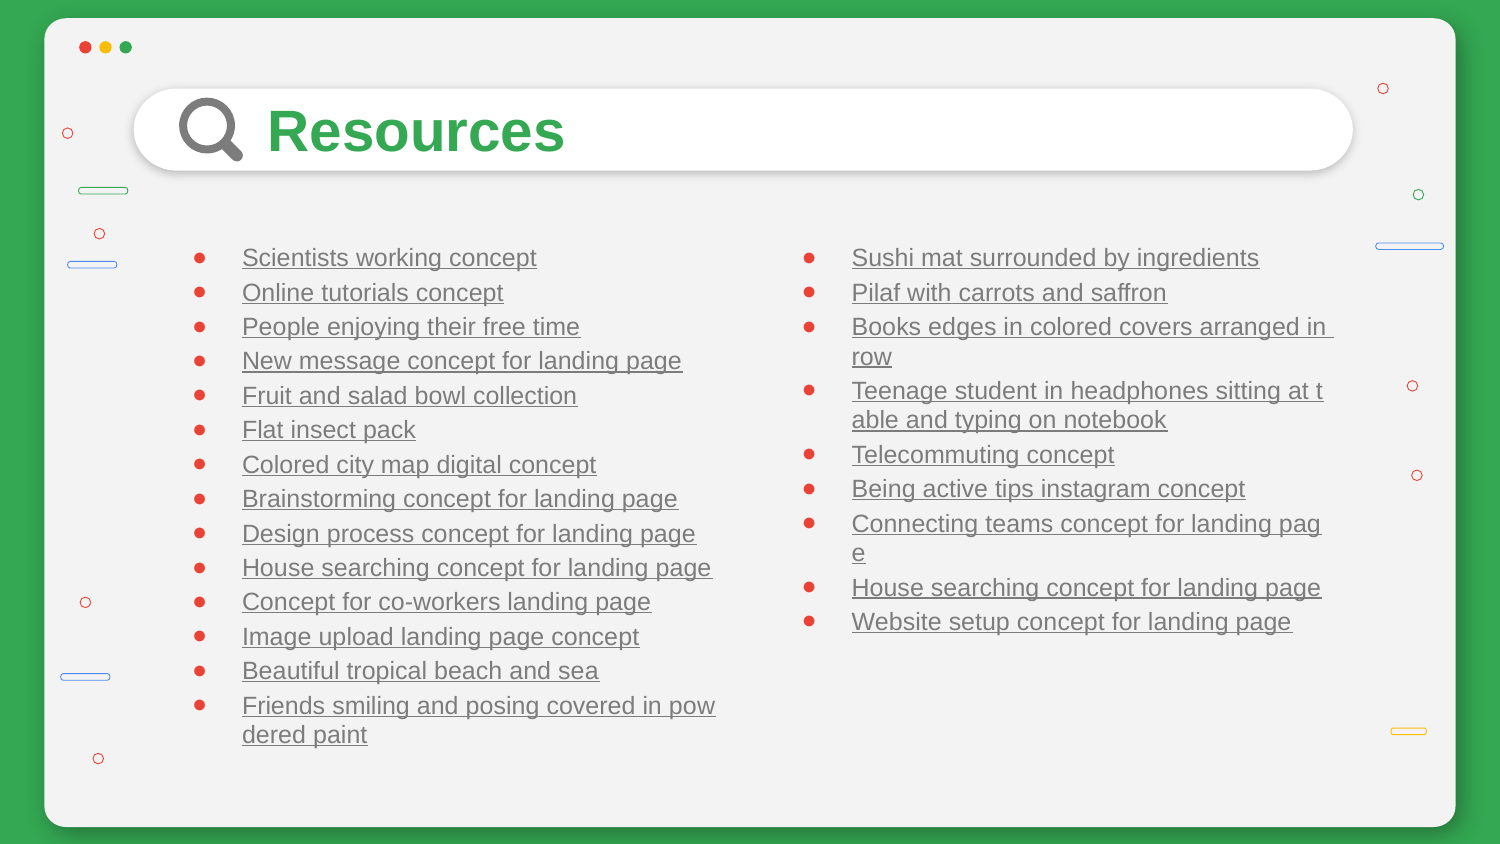

# Resources
Scientists working concept
Online tutorials concept
People enjoying their free time
New message concept for landing page
Fruit and salad bowl collection
Flat insect pack
Colored city map digital concept
Brainstorming concept for landing page
Design process concept for landing page
House searching concept for landing page
Concept for co-workers landing page
Image upload landing page concept
Beautiful tropical beach and sea
Friends smiling and posing covered in powdered paint

Sushi mat surrounded by ingredients
Pilaf with carrots and saffron
Books edges in colored covers arranged in row
Teenage student in headphones sitting at table and typing on notebook
Telecommuting concept
Being active tips instagram concept
Connecting teams concept for landing page
House searching concept for landing page
Website setup concept for landing page